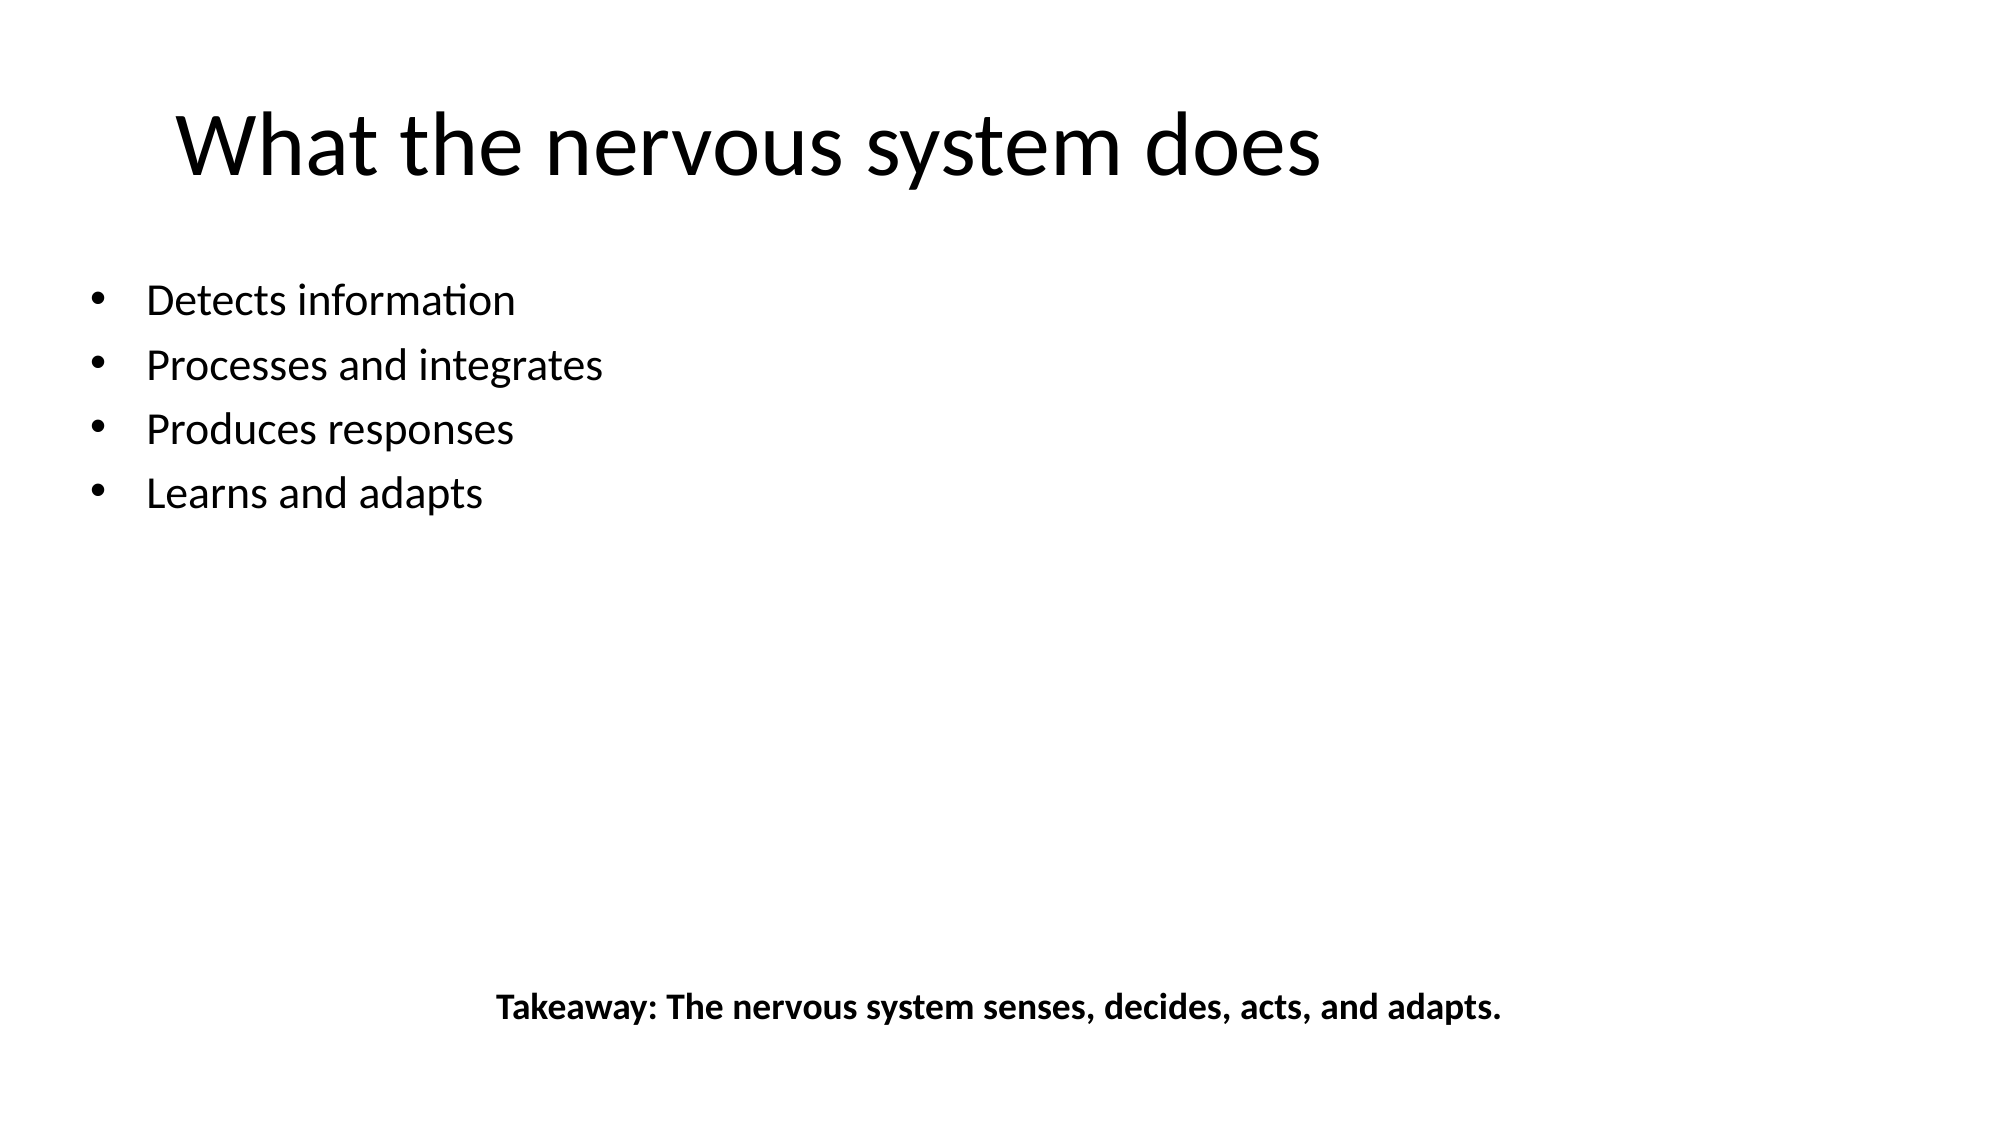

# What the nervous system does
Detects information
Processes and integrates
Produces responses
Learns and adapts
Takeaway: The nervous system senses, decides, acts, and adapts.